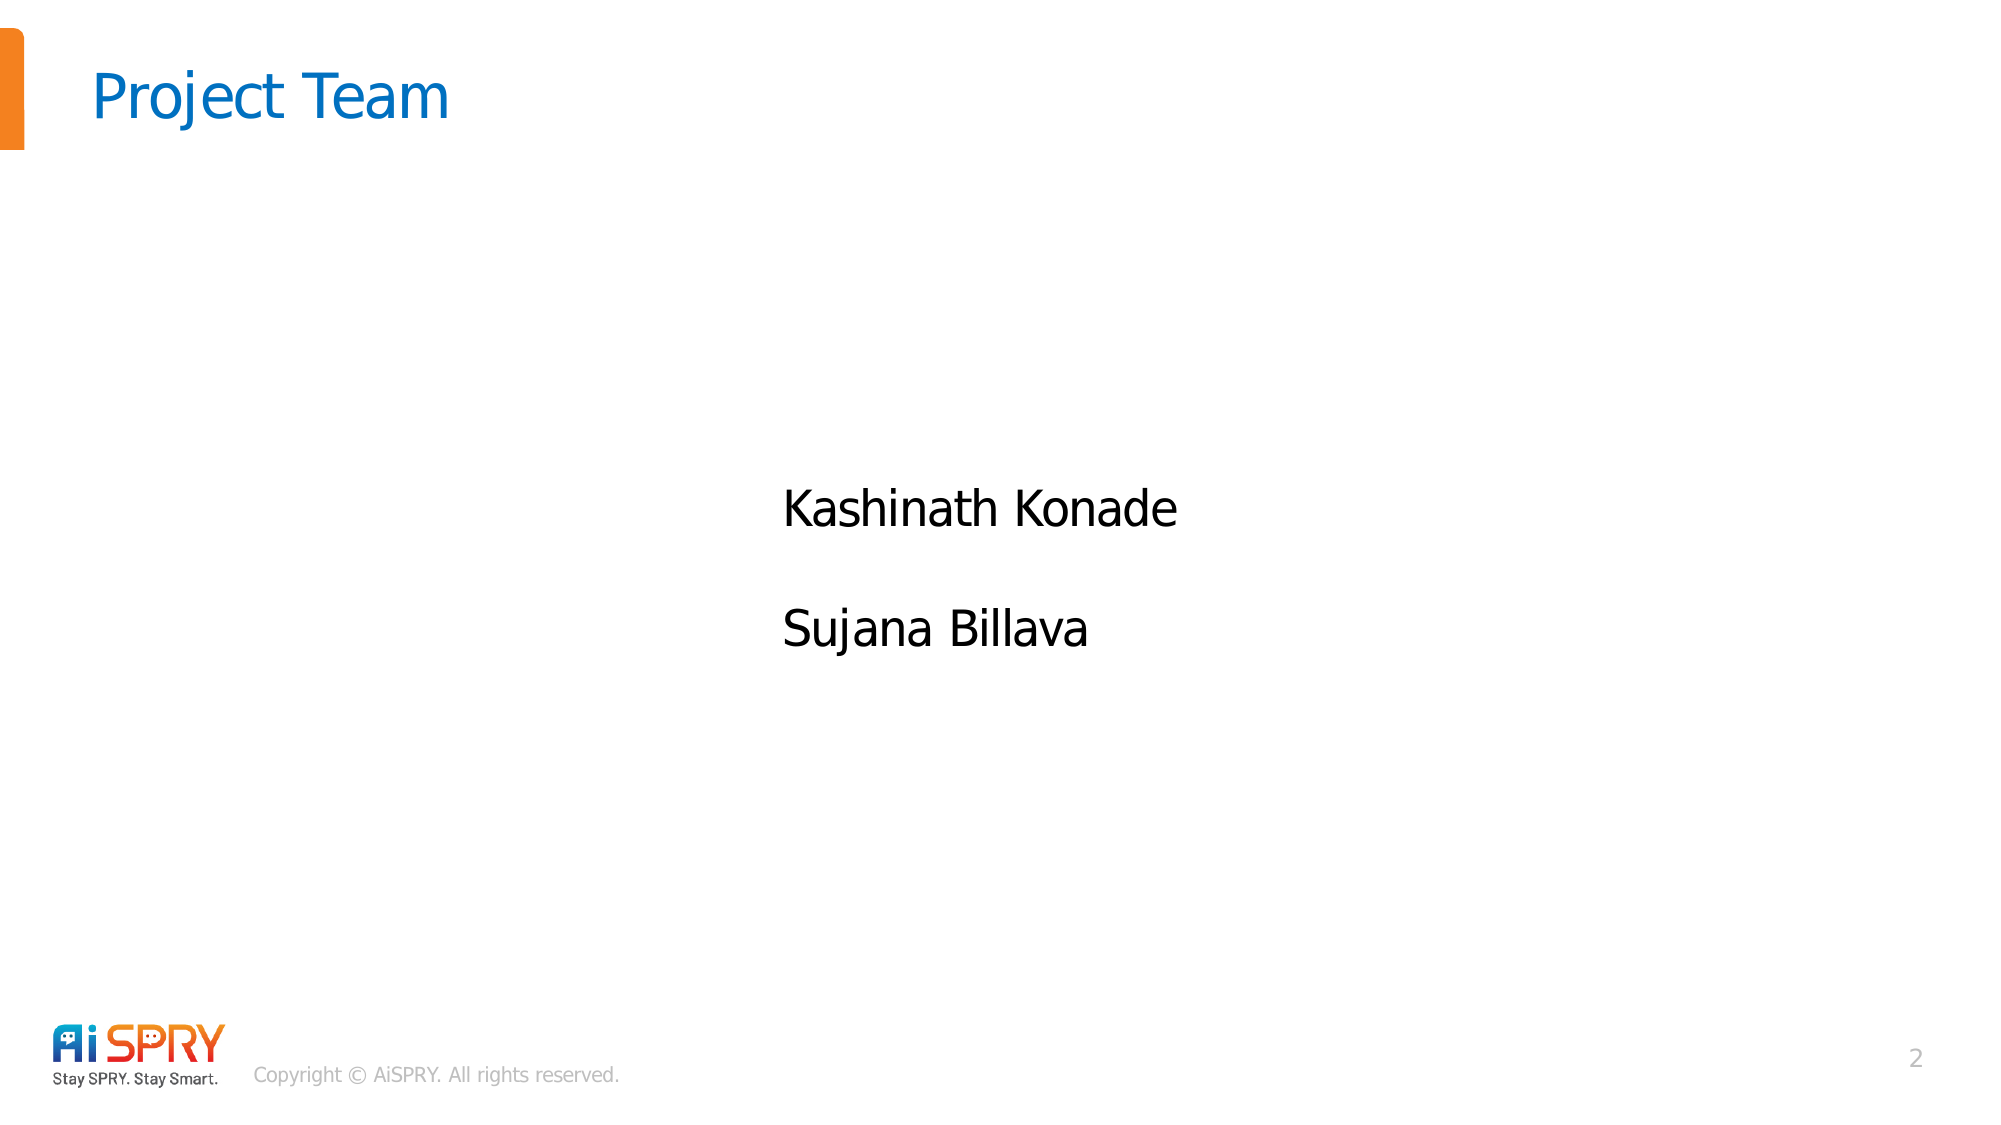

# Project Team

Kashinath Konade
Sujana Billava